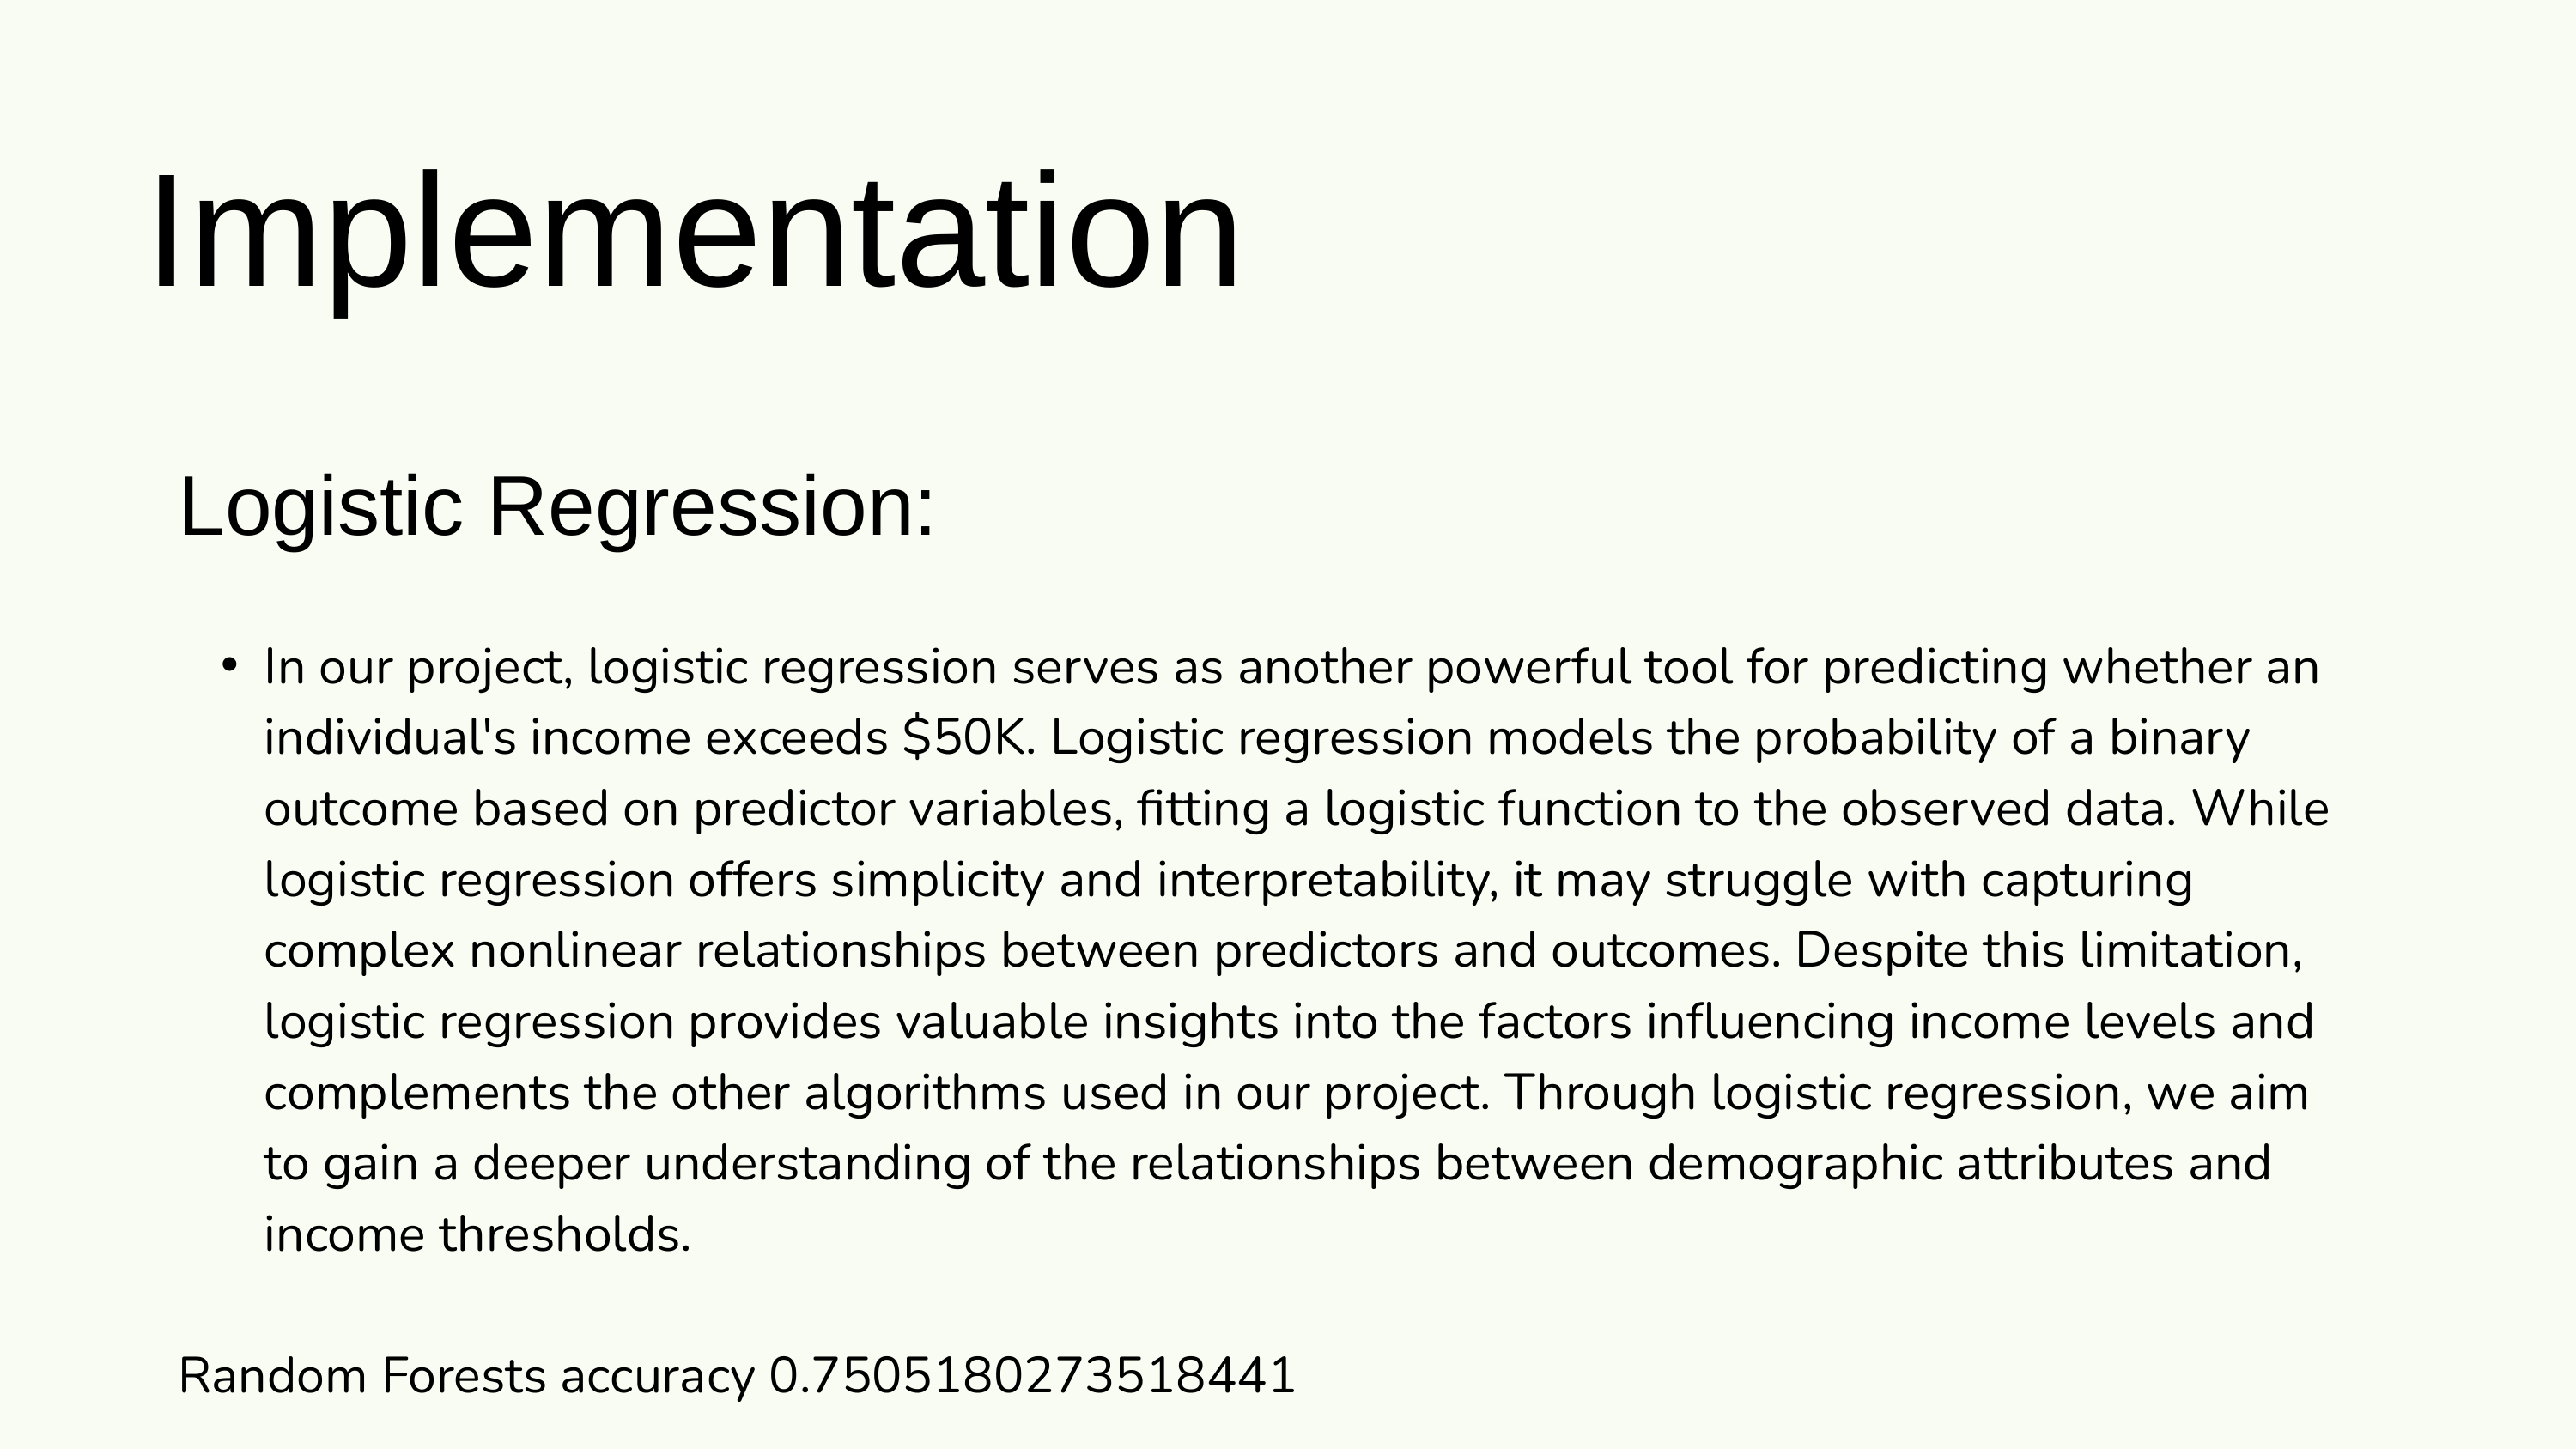

Implementation

Logistic Regression:

In our project, logistic regression serves as another powerful tool for predicting whether an individual's income exceeds $50K. Logistic regression models the probability of a binary outcome based on predictor variables, fitting a logistic function to the observed data. While logistic regression offers simplicity and interpretability, it may struggle with capturing complex nonlinear relationships between predictors and outcomes. Despite this limitation, logistic regression provides valuable insights into the factors influencing income levels and complements the other algorithms used in our project. Through logistic regression, we aim to gain a deeper understanding of the relationships between demographic attributes and income thresholds.

Random Forests accuracy 0.7505180273518441